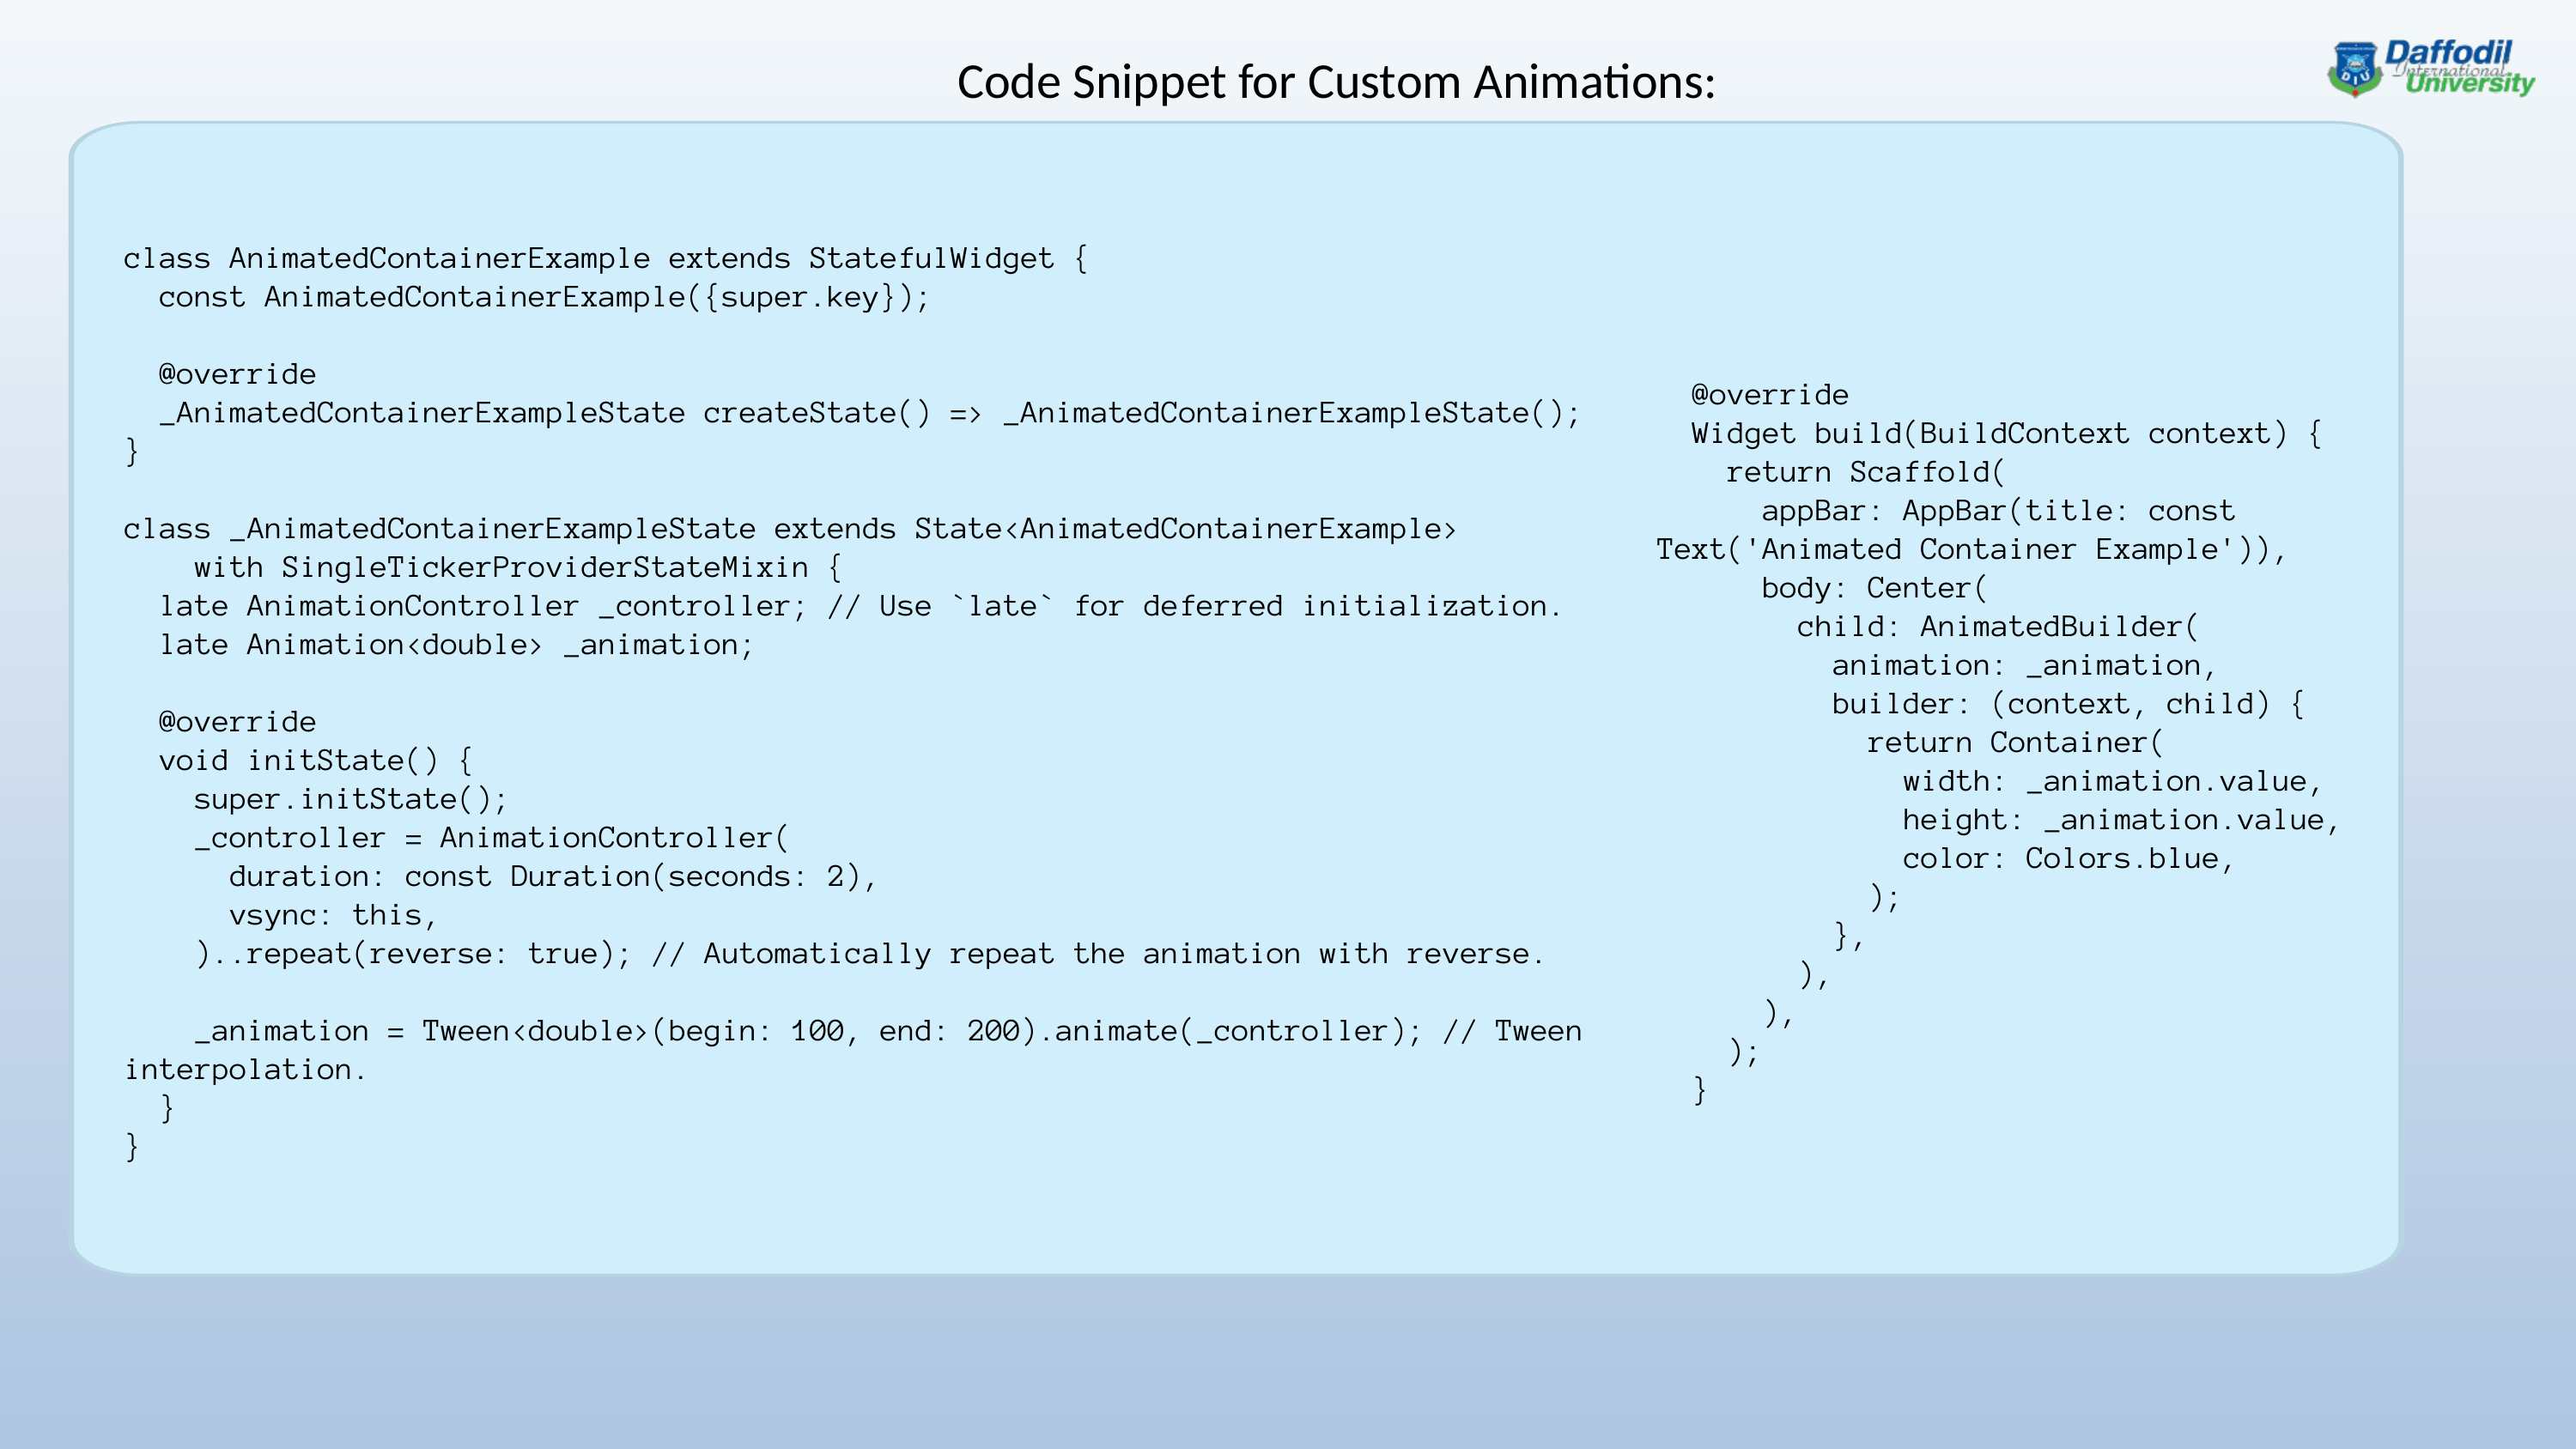

Code Snippet for Custom Animations:

class AnimatedContainerExample extends StatefulWidget {
  const AnimatedContainerExample({super.key});

  @override
  _AnimatedContainerExampleState createState() => _AnimatedContainerExampleState();
}

class _AnimatedContainerExampleState extends State<AnimatedContainerExample>
    with SingleTickerProviderStateMixin {
  late AnimationController _controller; // Use `late` for deferred initialization.
  late Animation<double> _animation;

  @override
  void initState() {
    super.initState();
    _controller = AnimationController(
      duration: const Duration(seconds: 2),
      vsync: this,
    )..repeat(reverse: true); // Automatically repeat the animation with reverse.

    _animation = Tween<double>(begin: 100, end: 200).animate(_controller); // Tween interpolation.
  }
}

  @override
  Widget build(BuildContext context) {
    return Scaffold(
      appBar: AppBar(title: const Text('Animated Container Example')),
      body: Center(
        child: AnimatedBuilder(
          animation: _animation,
          builder: (context, child) {
            return Container(
              width: _animation.value,
              height: _animation.value,
              color: Colors.blue,
            );
          },
        ),
      ),
    );
  }